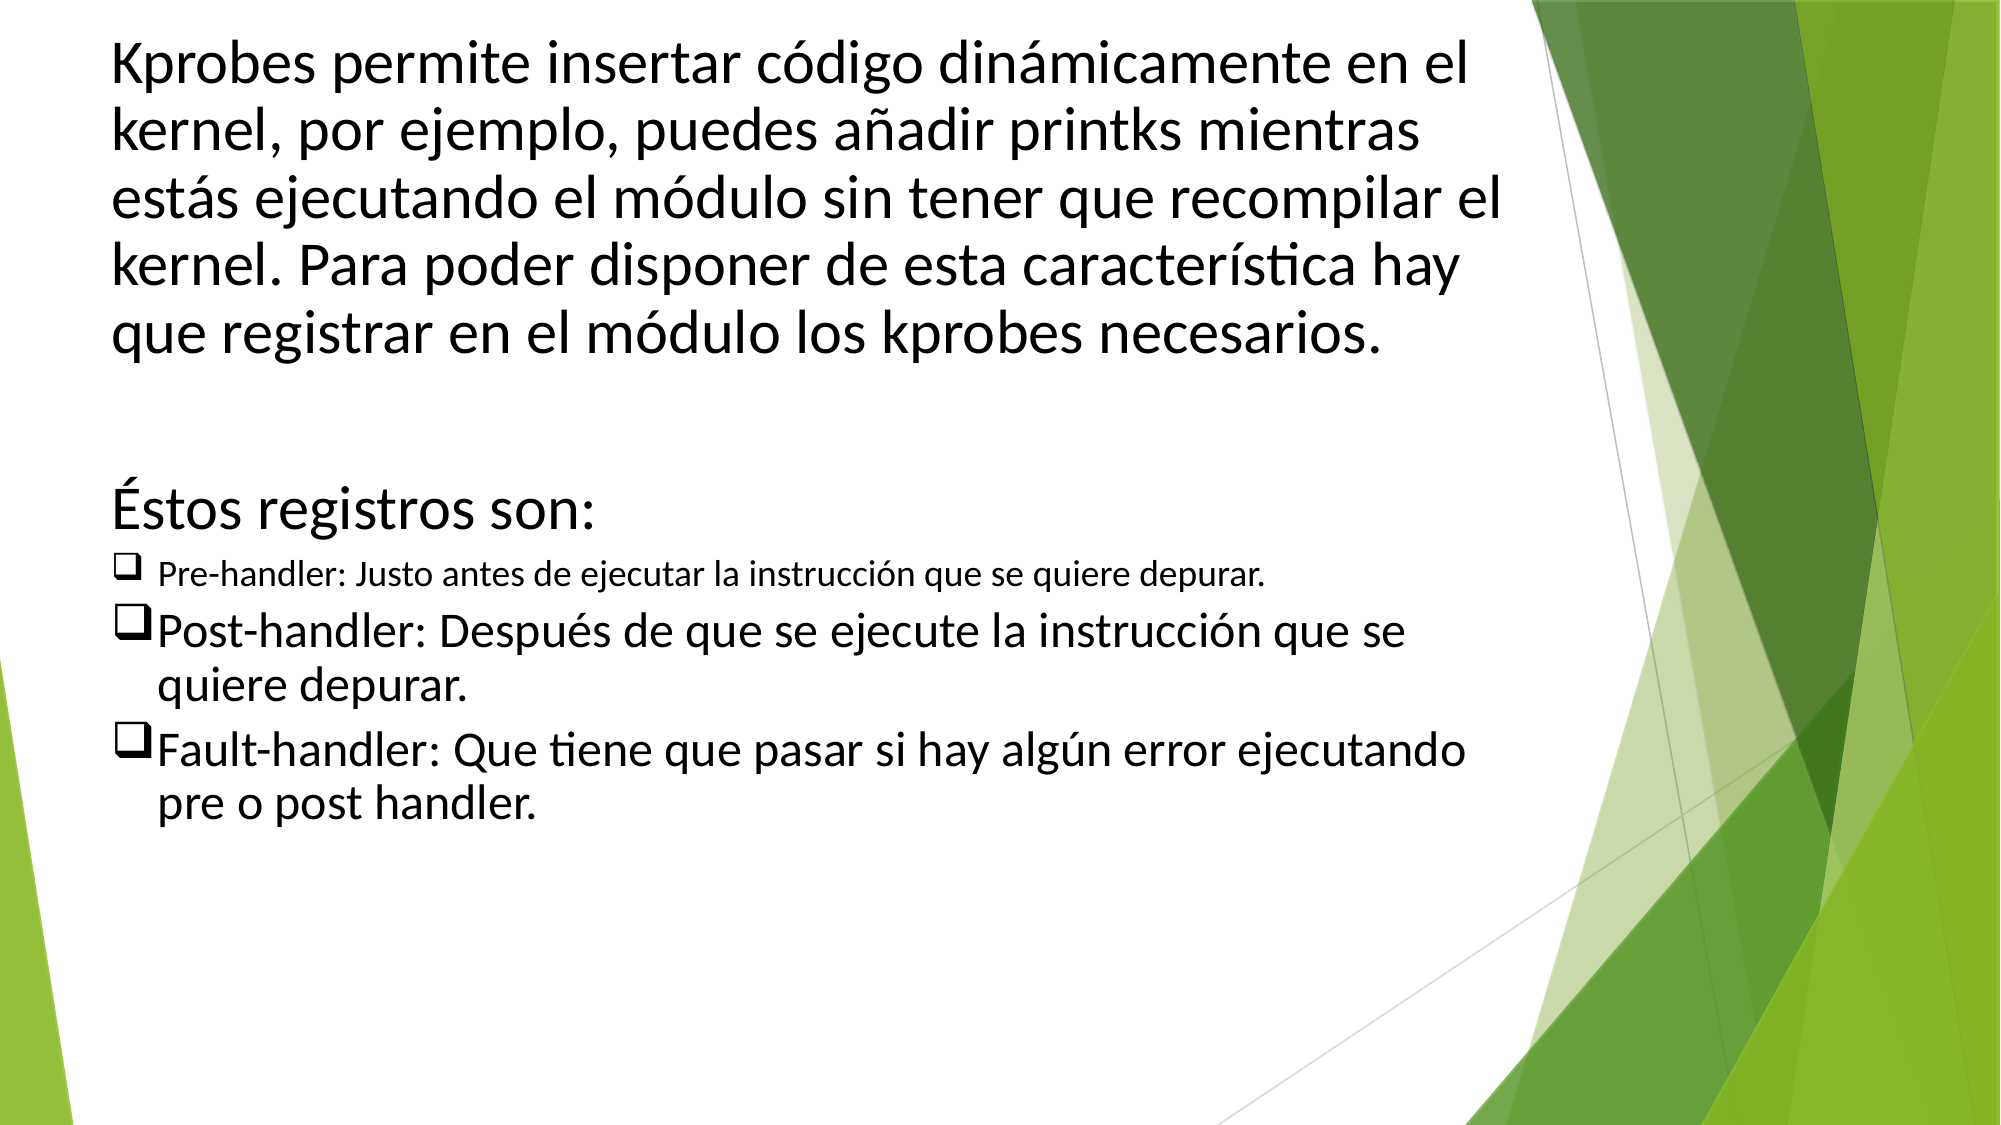

# Kprobes permite insertar código dinámicamente en el kernel, por ejemplo, puedes añadir printks mientras estás ejecutando el módulo sin tener que recompilar el kernel. Para poder disponer de esta característica hay que registrar en el módulo los kprobes necesarios.

Éstos registros son:
Pre-handler: Justo antes de ejecutar la instrucción que se quiere depurar.
Post-handler: Después de que se ejecute la instrucción que se quiere depurar.
Fault-handler: Que tiene que pasar si hay algún error ejecutando pre o post handler.